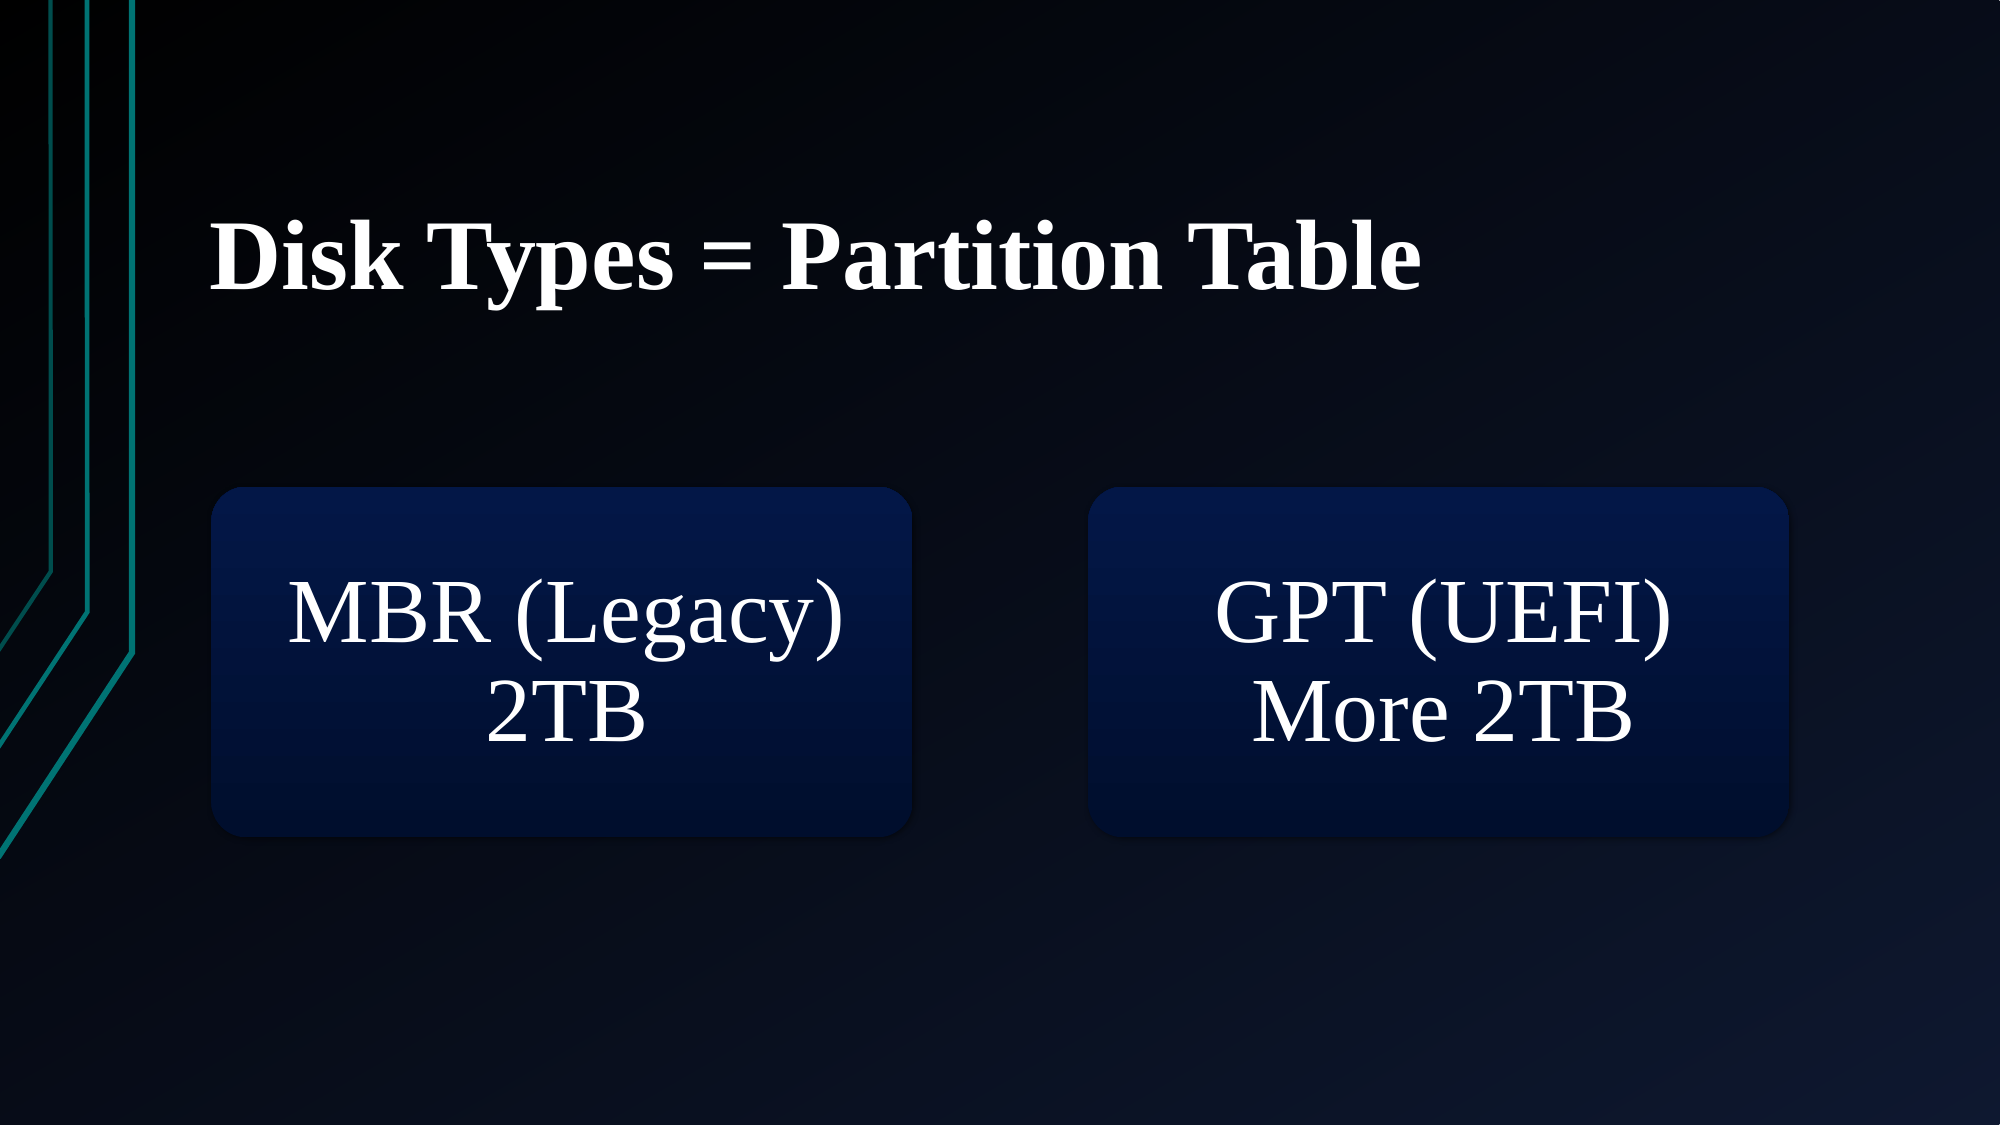

# Disk Types = Partition Table
MBR (Legacy) 2TB
GPT (UEFI) More 2TB